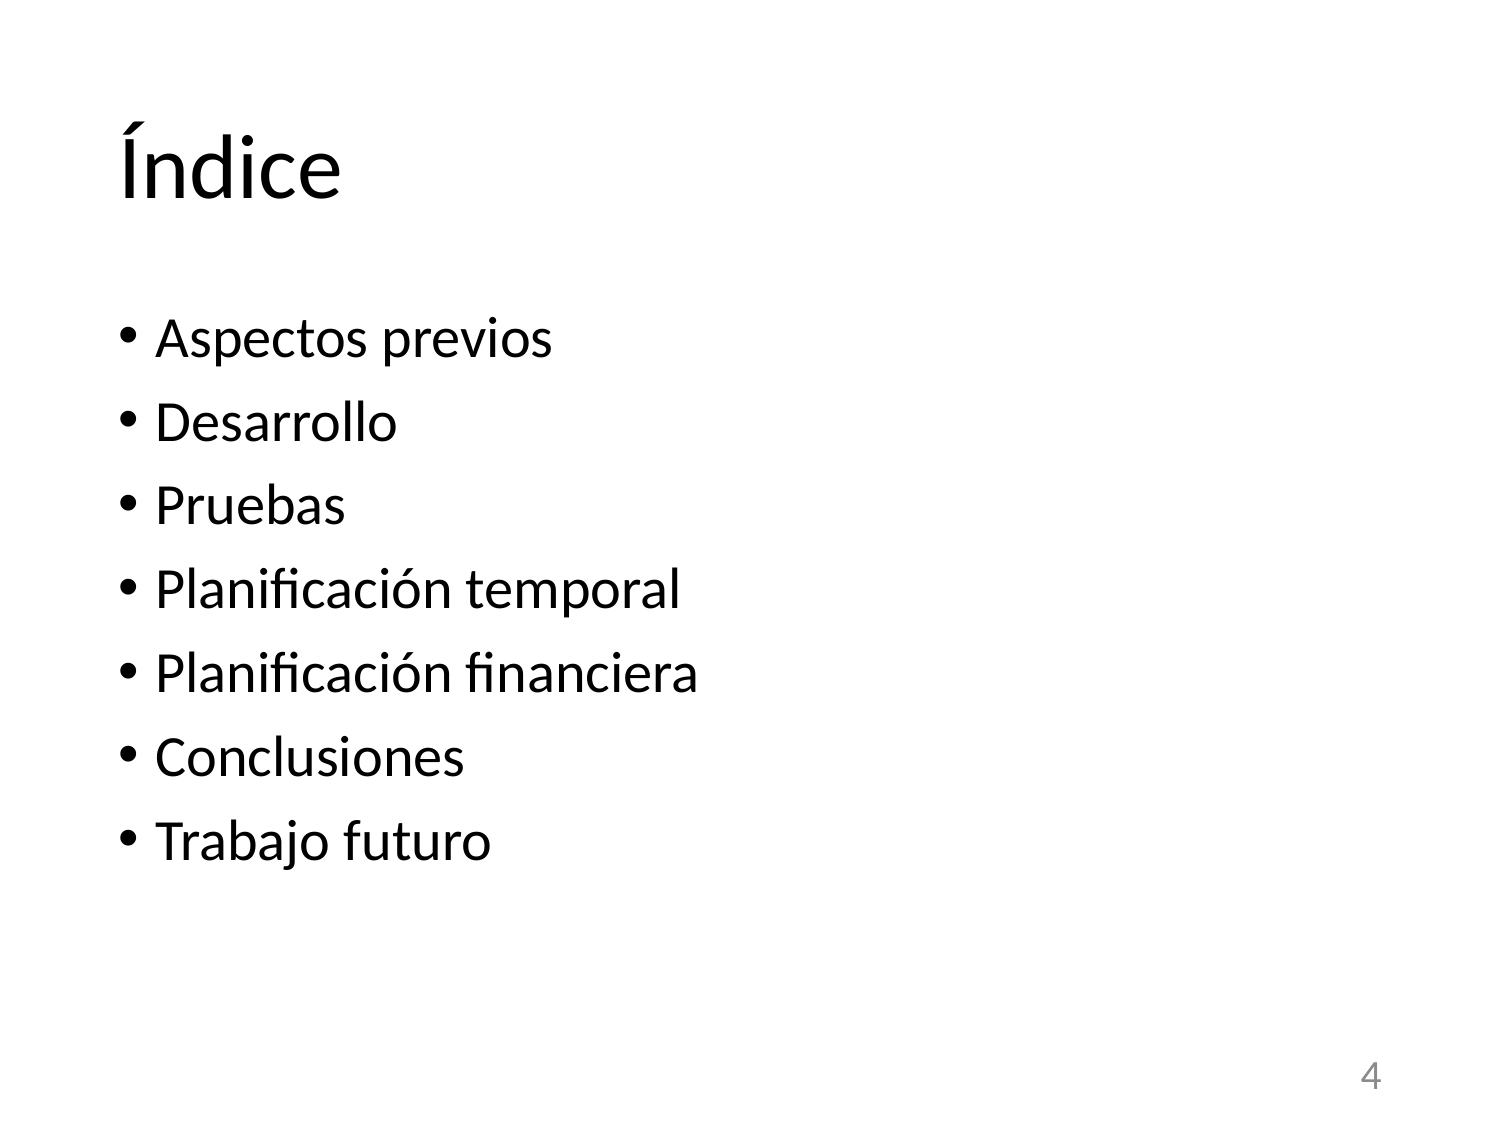

# Índice
Aspectos previos
Desarrollo
Pruebas
Planificación temporal
Planificación financiera
Conclusiones
Trabajo futuro
4